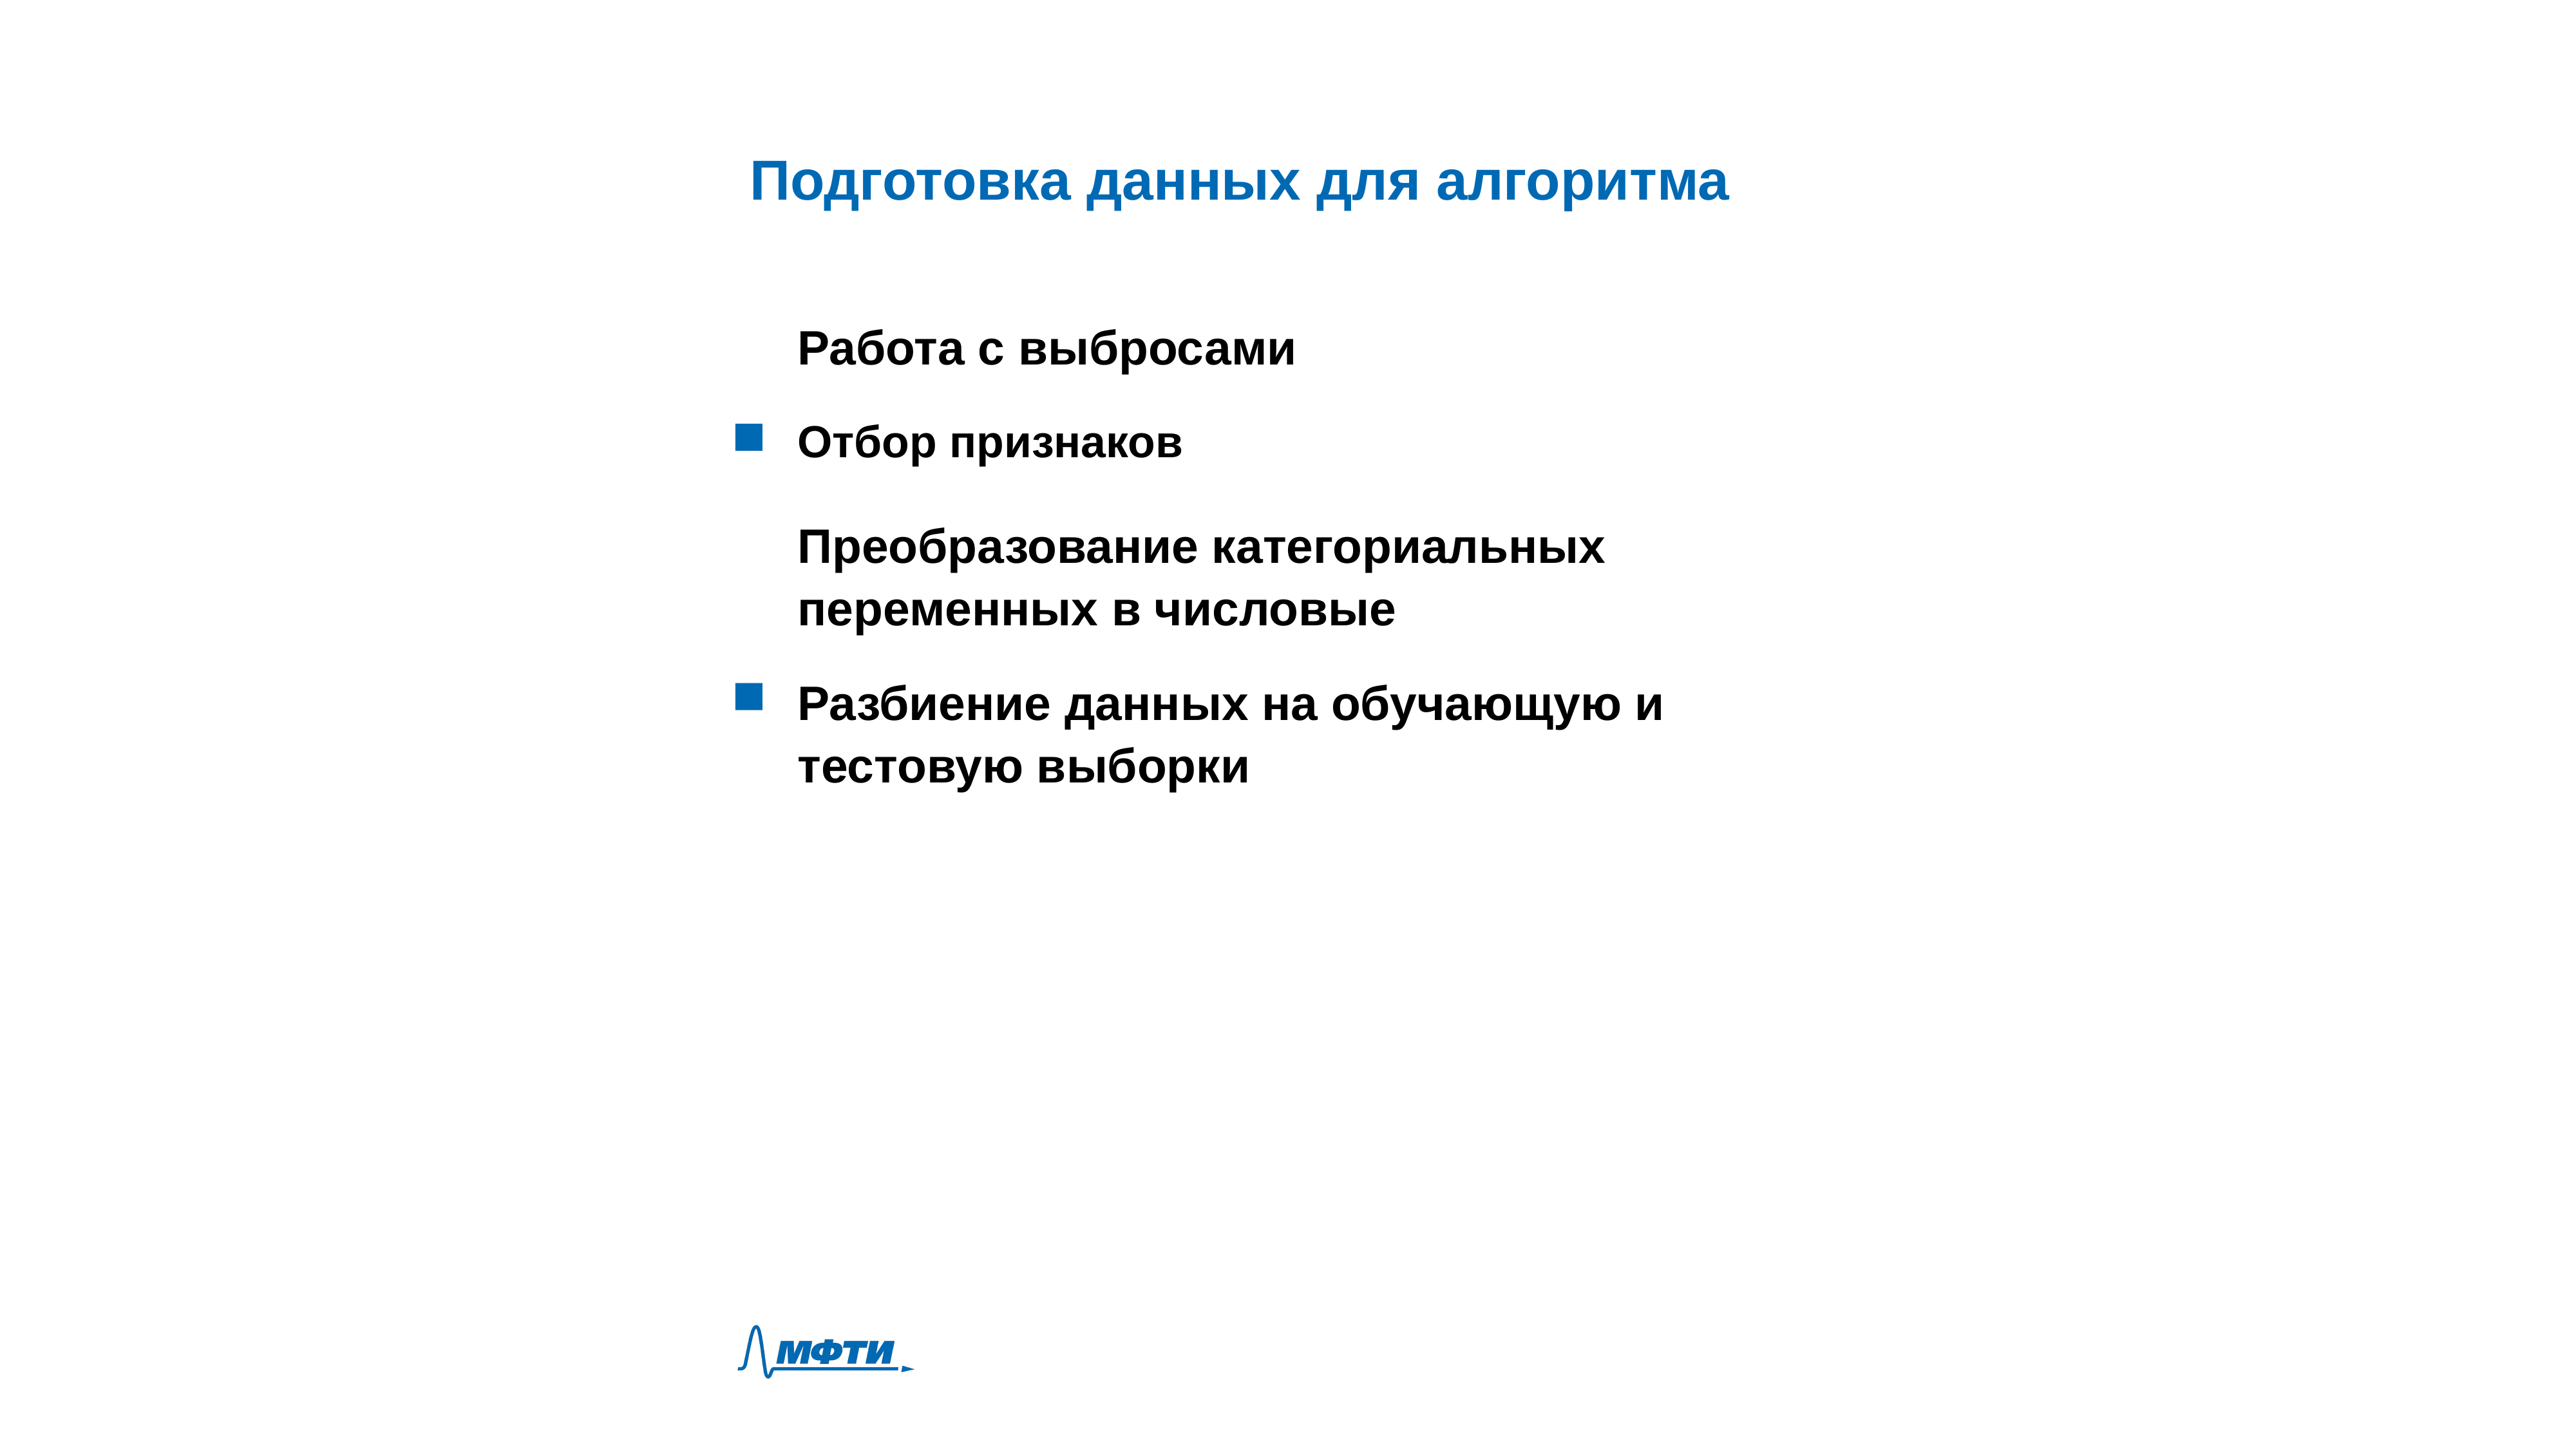

Подготовка данных для алгоритма
Работа с выбросами

Отбор признаков

Преобразование категориальных переменных в числовые

Разбиение данных на обучающую и тестовую выборки